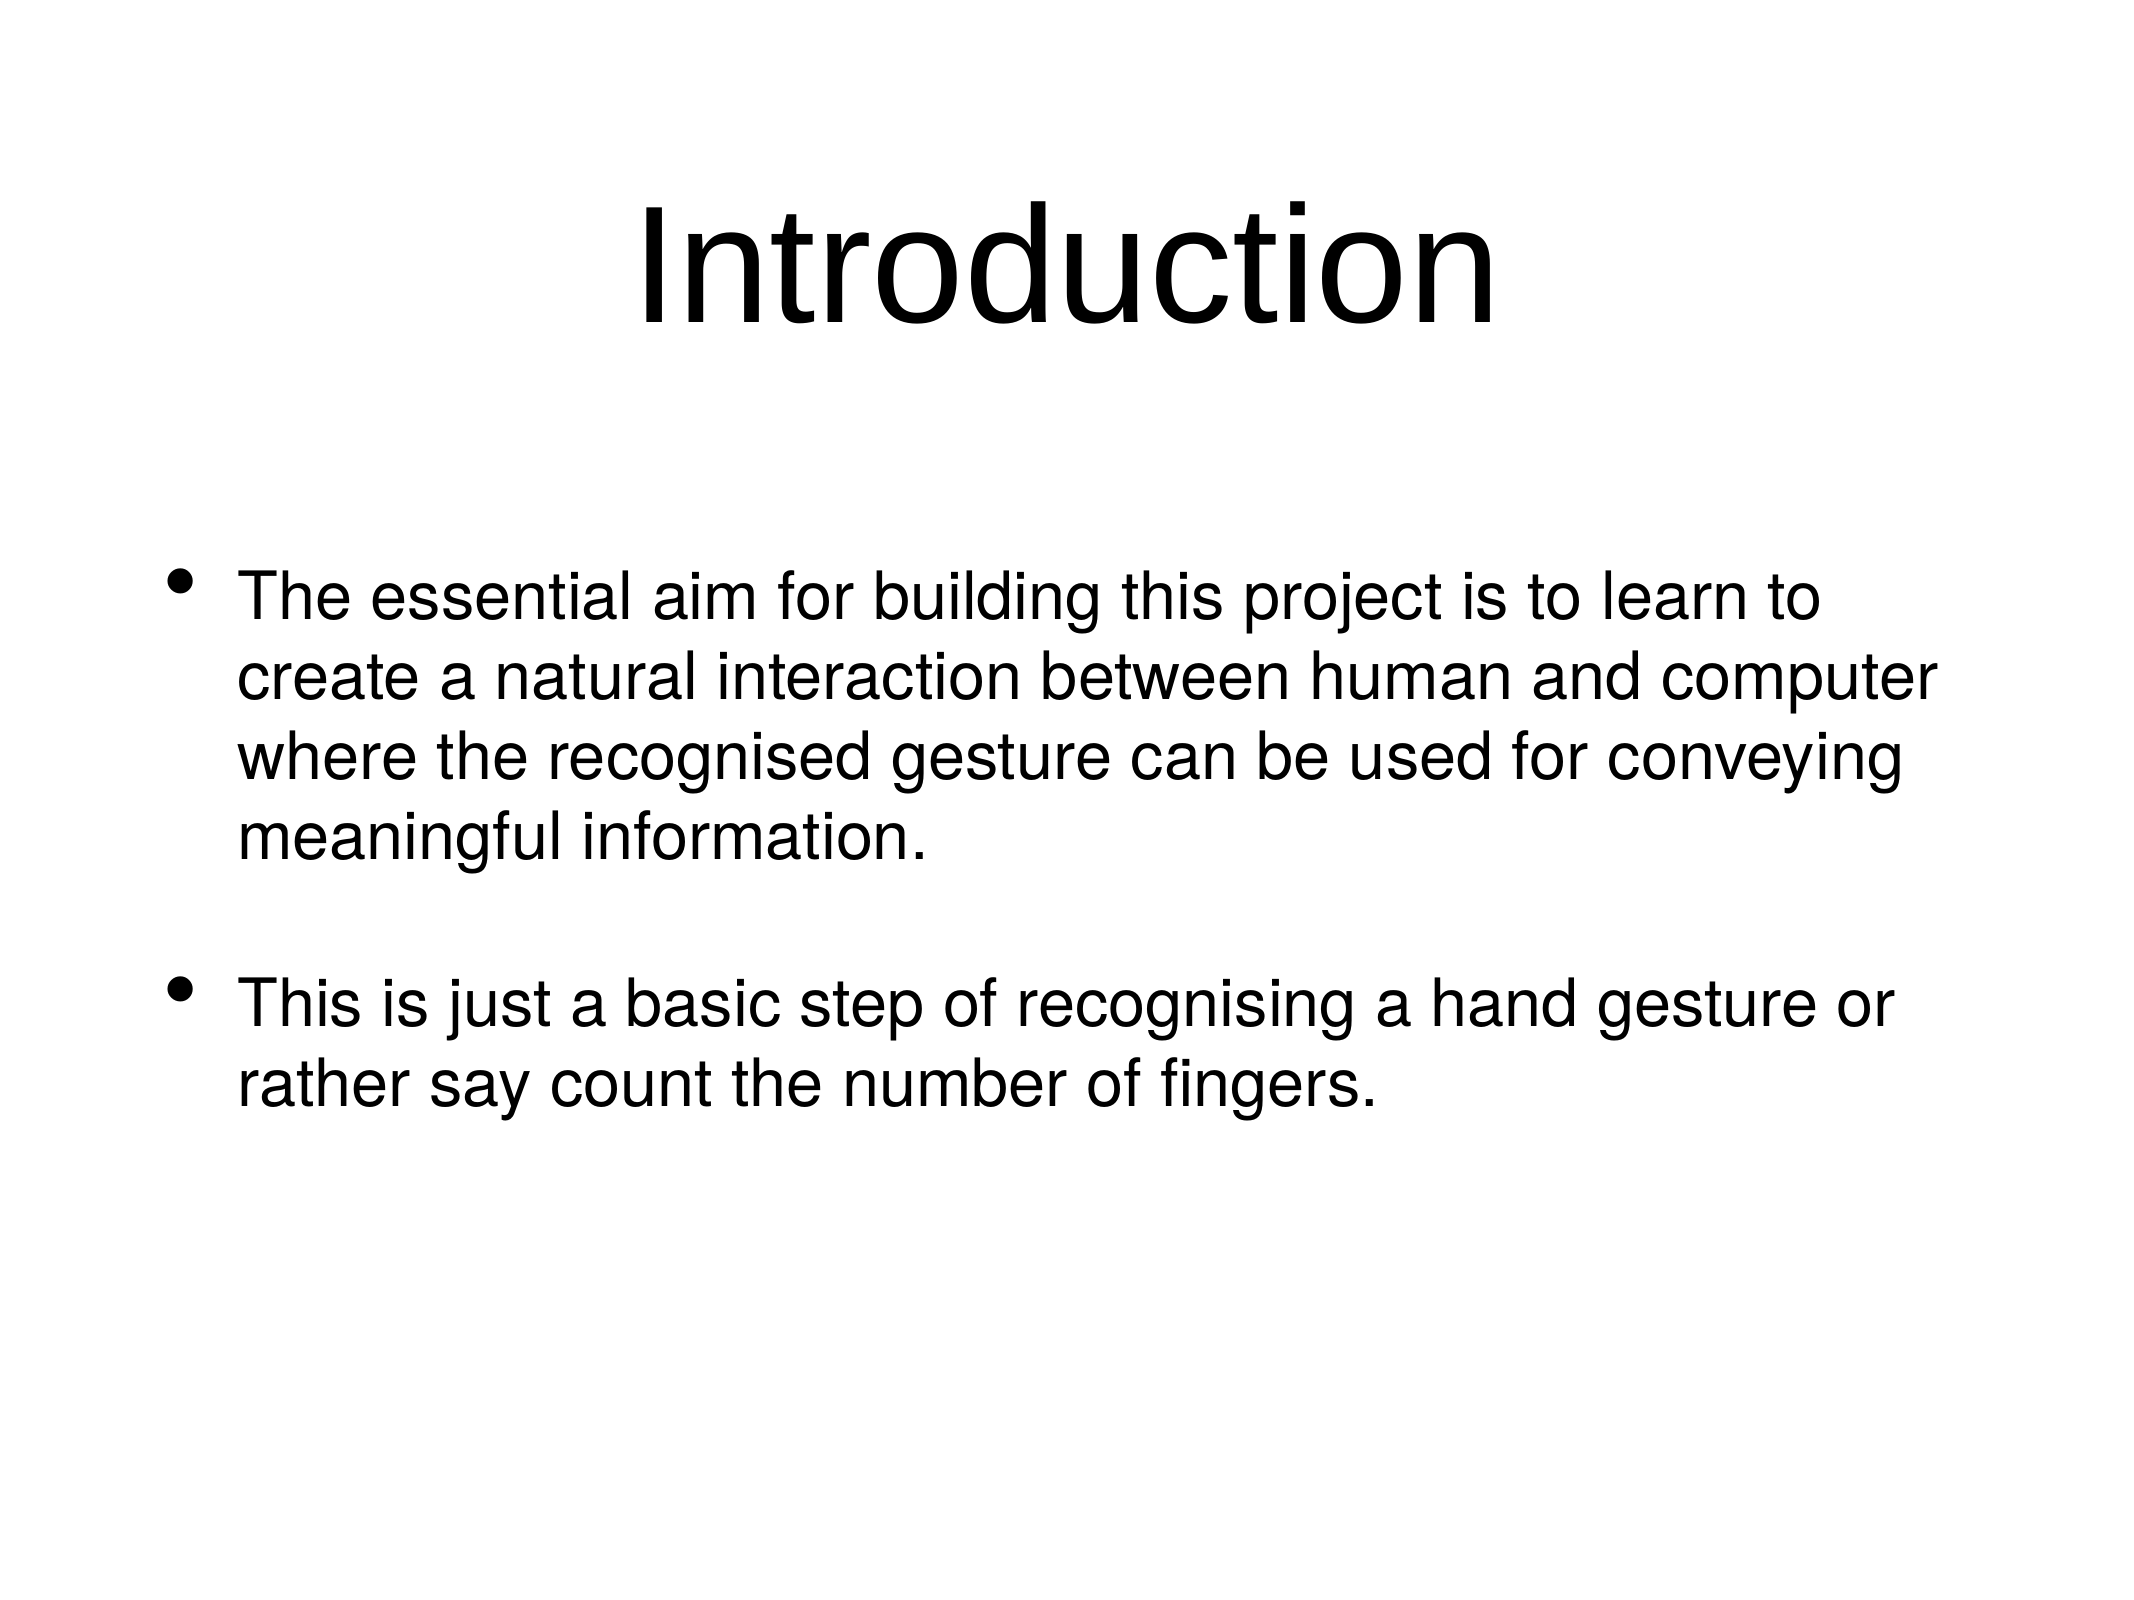

# Introduction
The essential aim for building this project is to learn to create a natural interaction between human and computer where the recognised gesture can be used for conveying meaningful information.
This is just a basic step of recognising a hand gesture or rather say count the number of fingers.